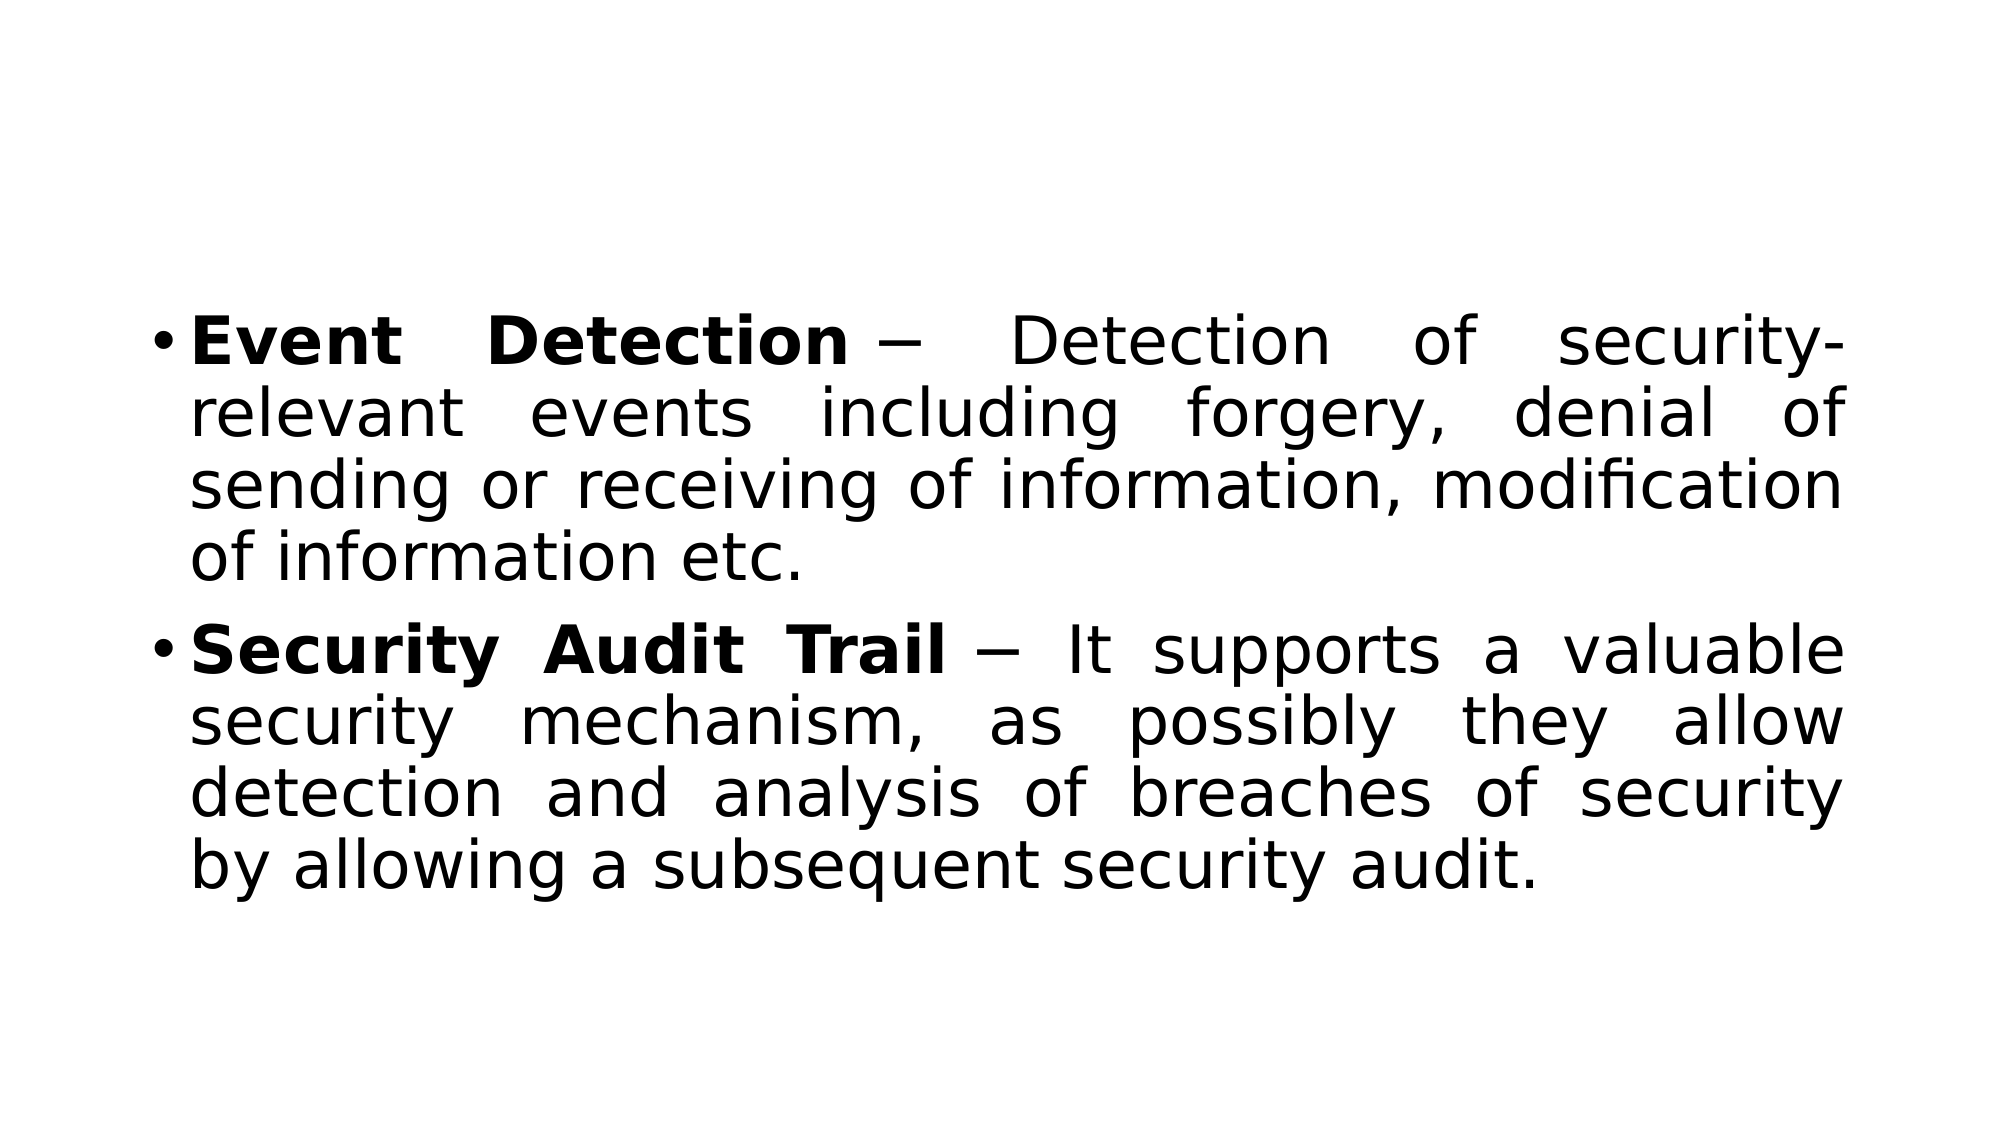

#
Event Detection − Detection of security-relevant events including forgery, denial of sending or receiving of information, modification of information etc.
Security Audit Trail − It supports a valuable security mechanism, as possibly they allow detection and analysis of breaches of security by allowing a subsequent security audit.